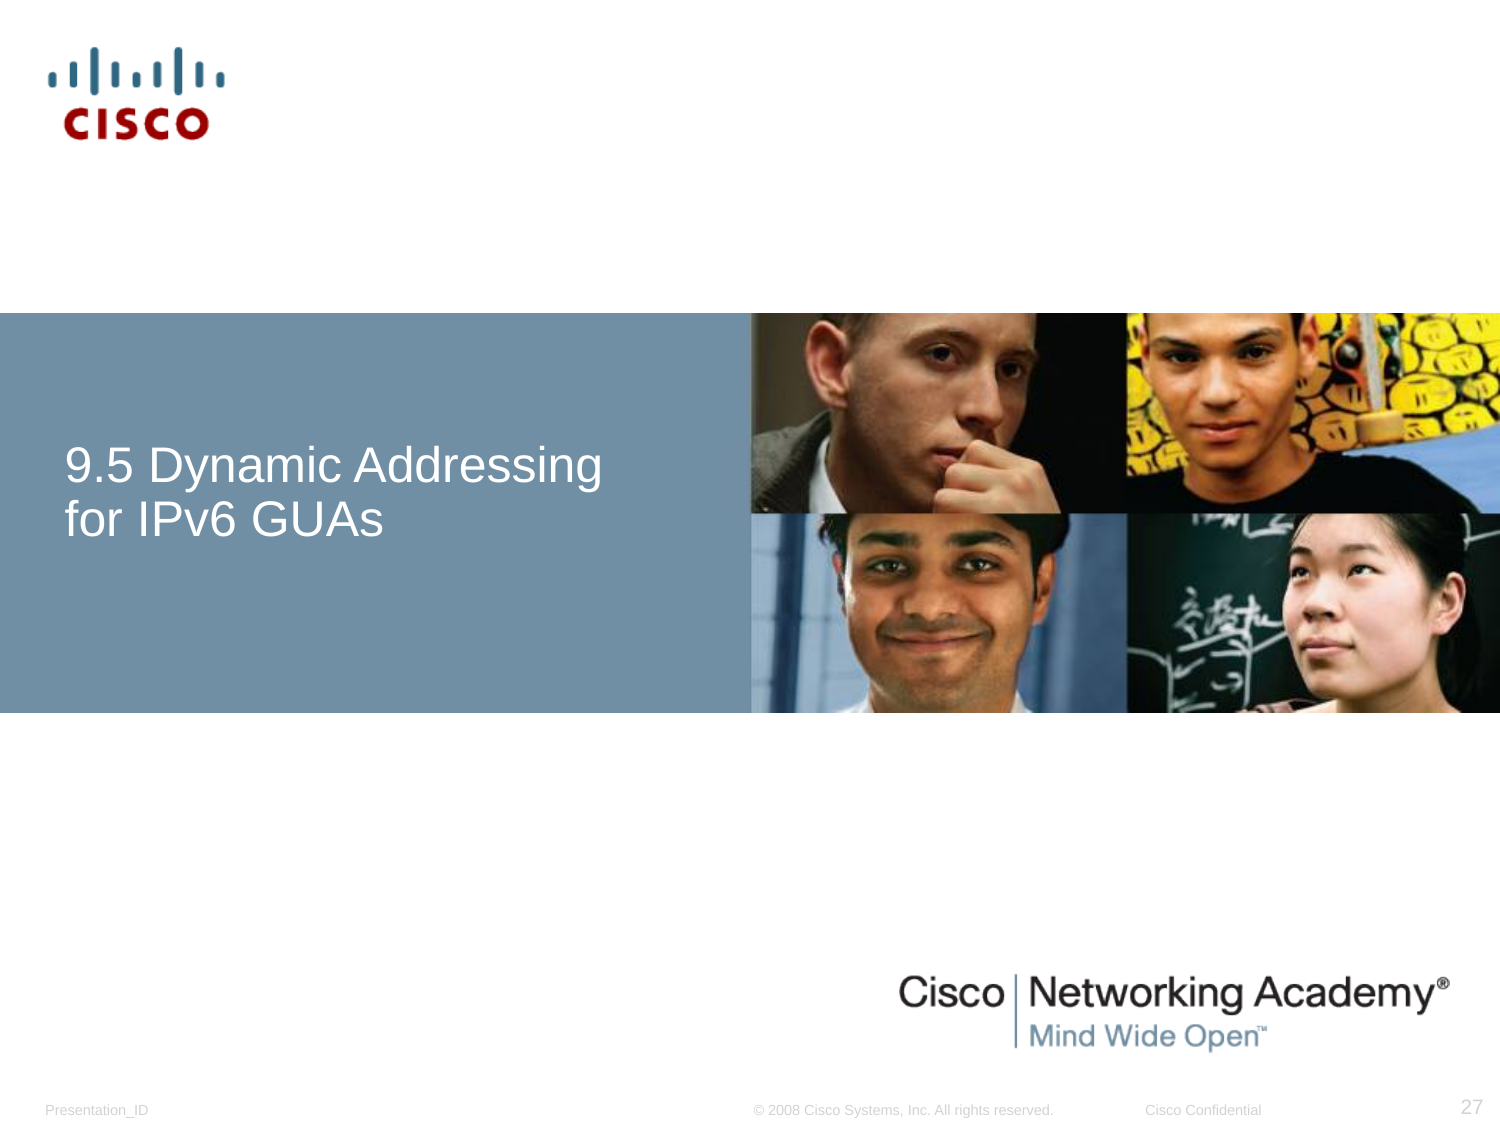

# 9.5 Dynamic Addressing for IPv6 GUAs